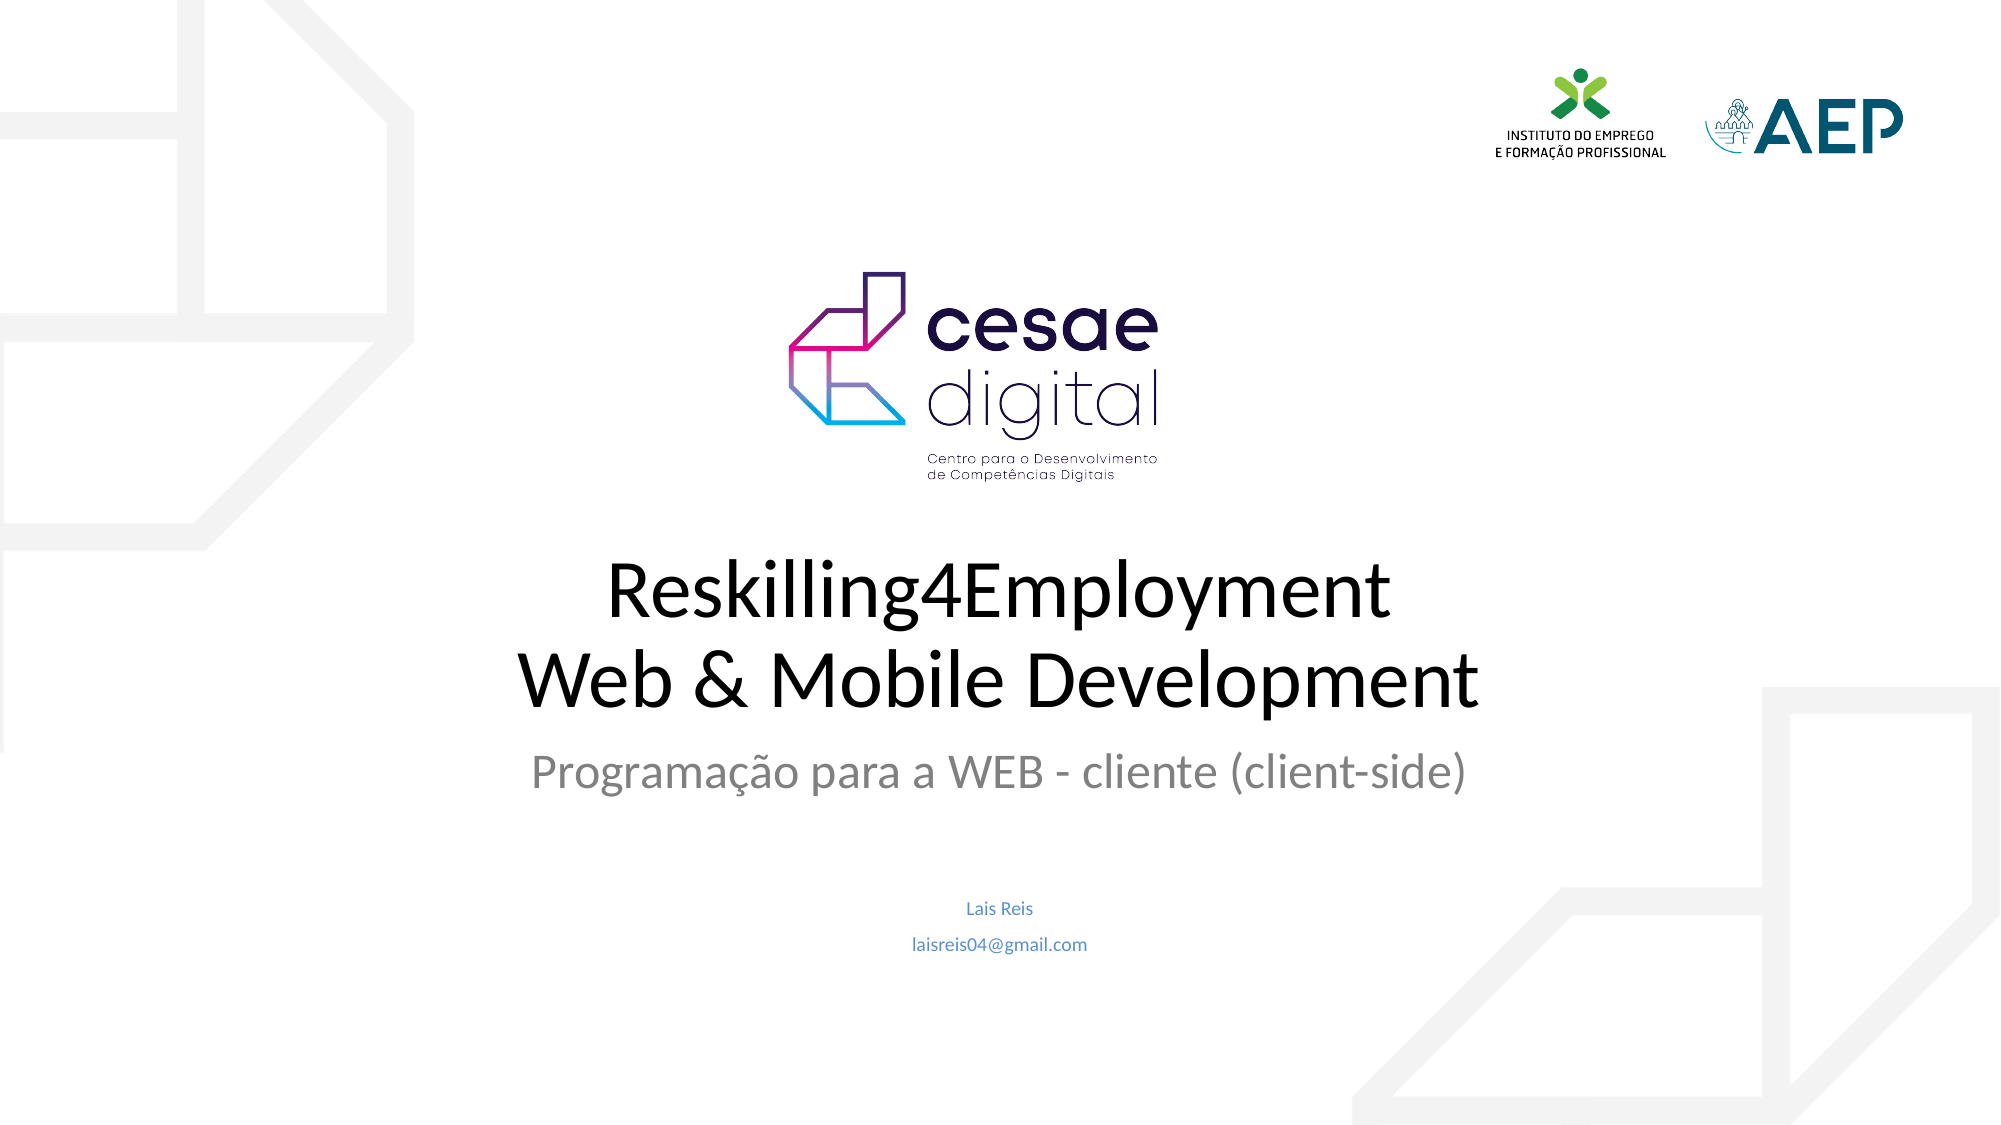

# Reskilling4Employment Web & Mobile Development
Programação para a WEB - cliente (client-side)
Lais Reis
laisreis04@gmail.com